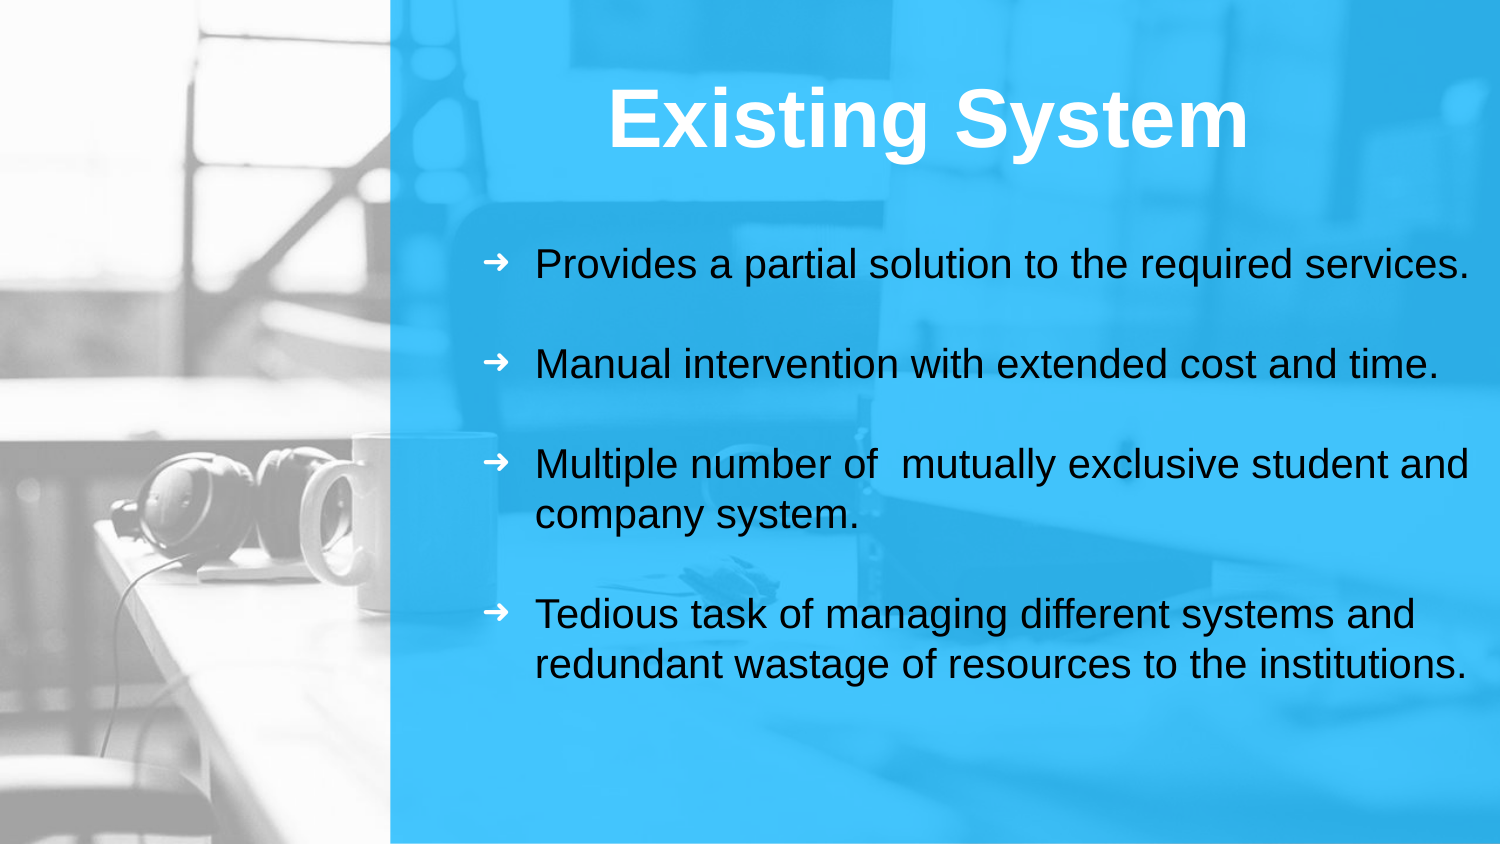

# Existing System
Provides a partial solution to the required services.

Manual intervention with extended cost and time.

Multiple number of  mutually exclusive student and company system.

Tedious task of managing different systems and redundant wastage of resources to the institutions.